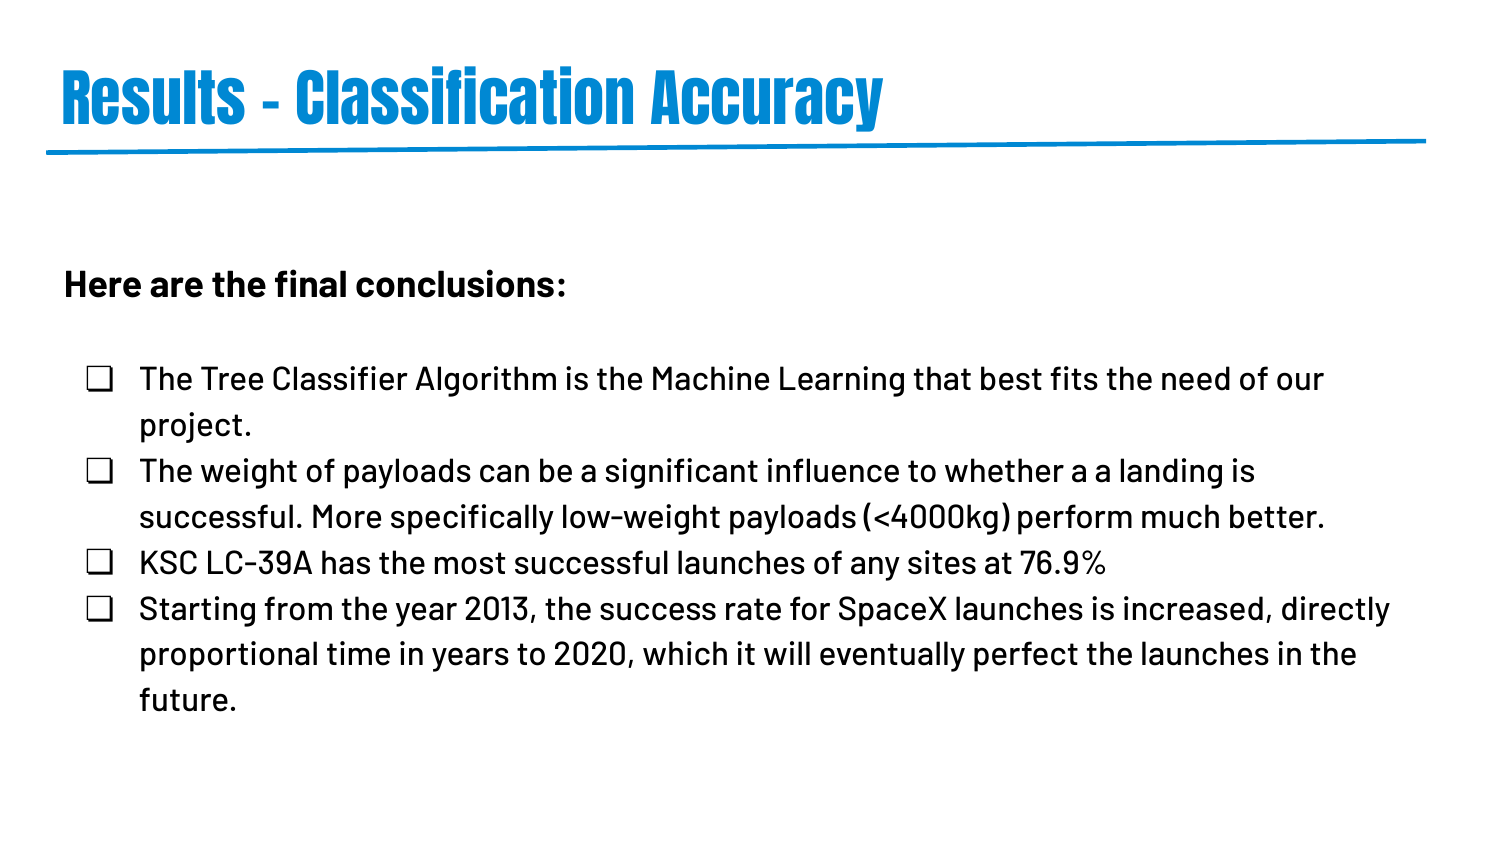

Results - Classification Accuracy
Here are the final conclusions:

The Tree Classifier Algorithm is the Machine Learning that best fits the need of our project.
The weight of payloads can be a significant influence to whether a a landing is successful. More specifically low-weight payloads (<4000kg) perform much better.
KSC LC-39A has the most successful launches of any sites at 76.9%
Starting from the year 2013, the success rate for SpaceX launches is increased, directly proportional time in years to 2020, which it will eventually perfect the launches in the future.